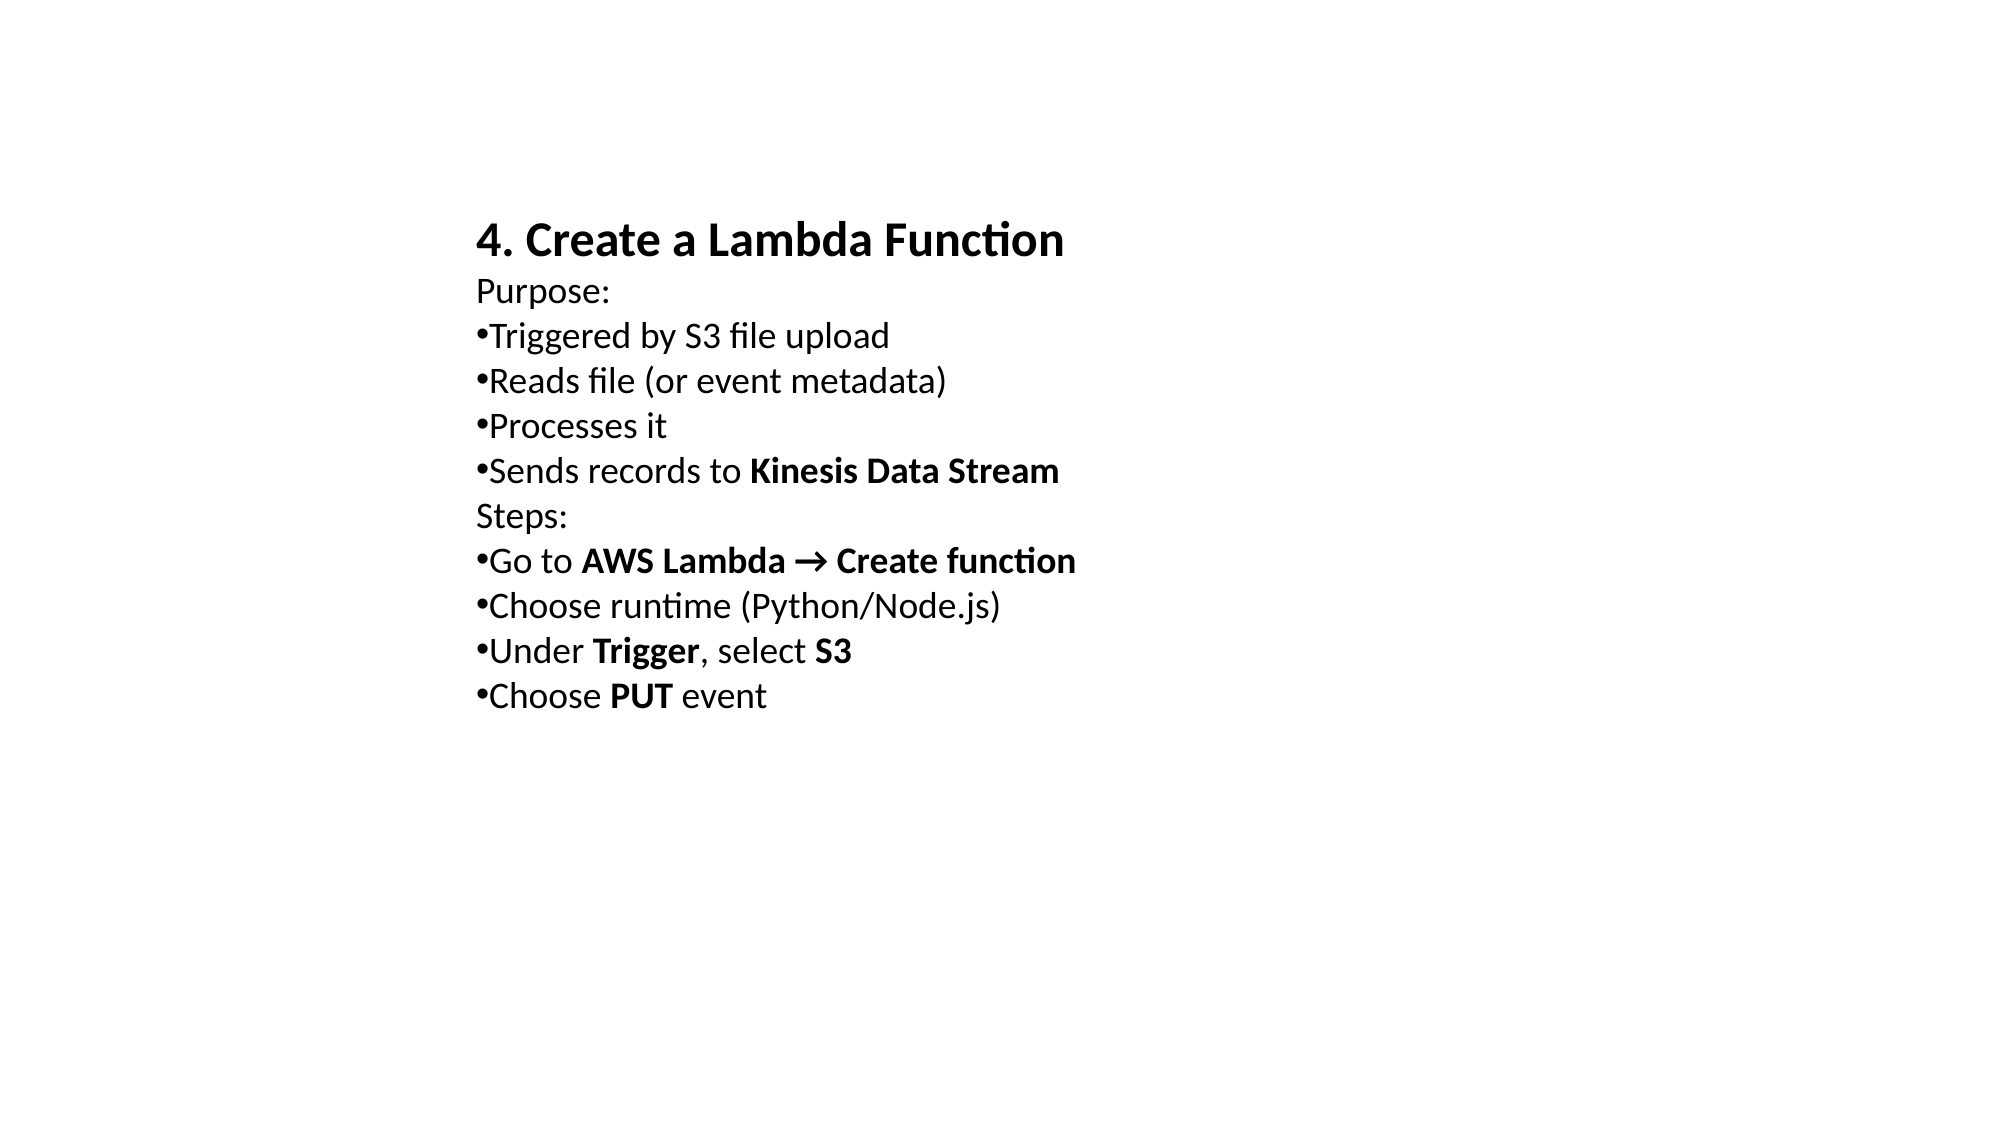

4. Create a Lambda Function
Purpose:
Triggered by S3 file upload
Reads file (or event metadata)
Processes it
Sends records to Kinesis Data Stream
Steps:
Go to AWS Lambda → Create function
Choose runtime (Python/Node.js)
Under Trigger, select S3
Choose PUT event